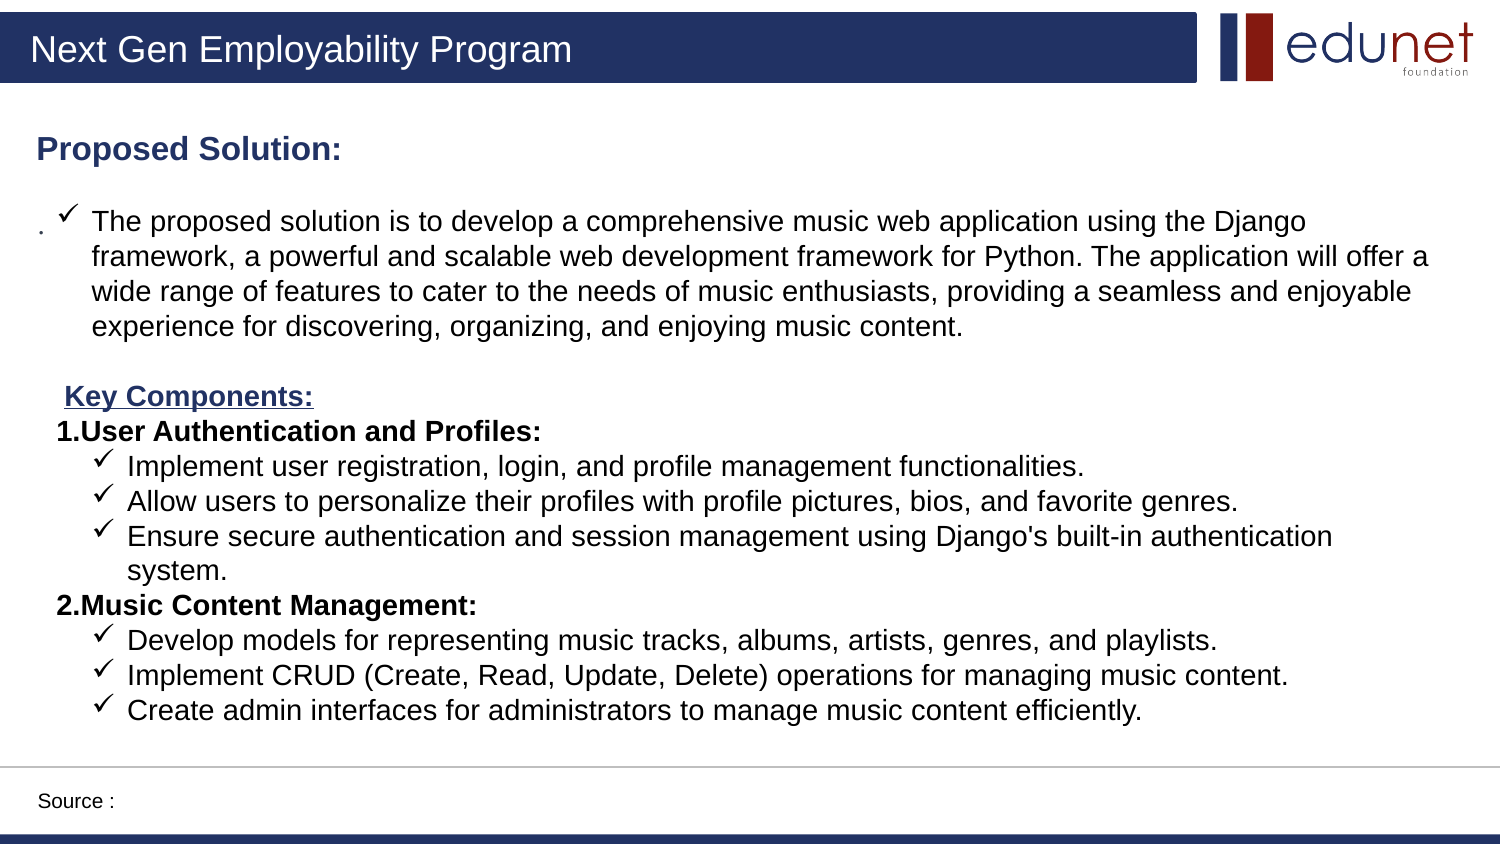

Proposed Solution:
.
The proposed solution is to develop a comprehensive music web application using the Django framework, a powerful and scalable web development framework for Python. The application will offer a wide range of features to cater to the needs of music enthusiasts, providing a seamless and enjoyable experience for discovering, organizing, and enjoying music content.

 Key Components:
1.User Authentication and Profiles:
Implement user registration, login, and profile management functionalities.
Allow users to personalize their profiles with profile pictures, bios, and favorite genres.
Ensure secure authentication and session management using Django's built-in authentication system.
2.Music Content Management:
Develop models for representing music tracks, albums, artists, genres, and playlists.
Implement CRUD (Create, Read, Update, Delete) operations for managing music content.
Create admin interfaces for administrators to manage music content efficiently.

Source :